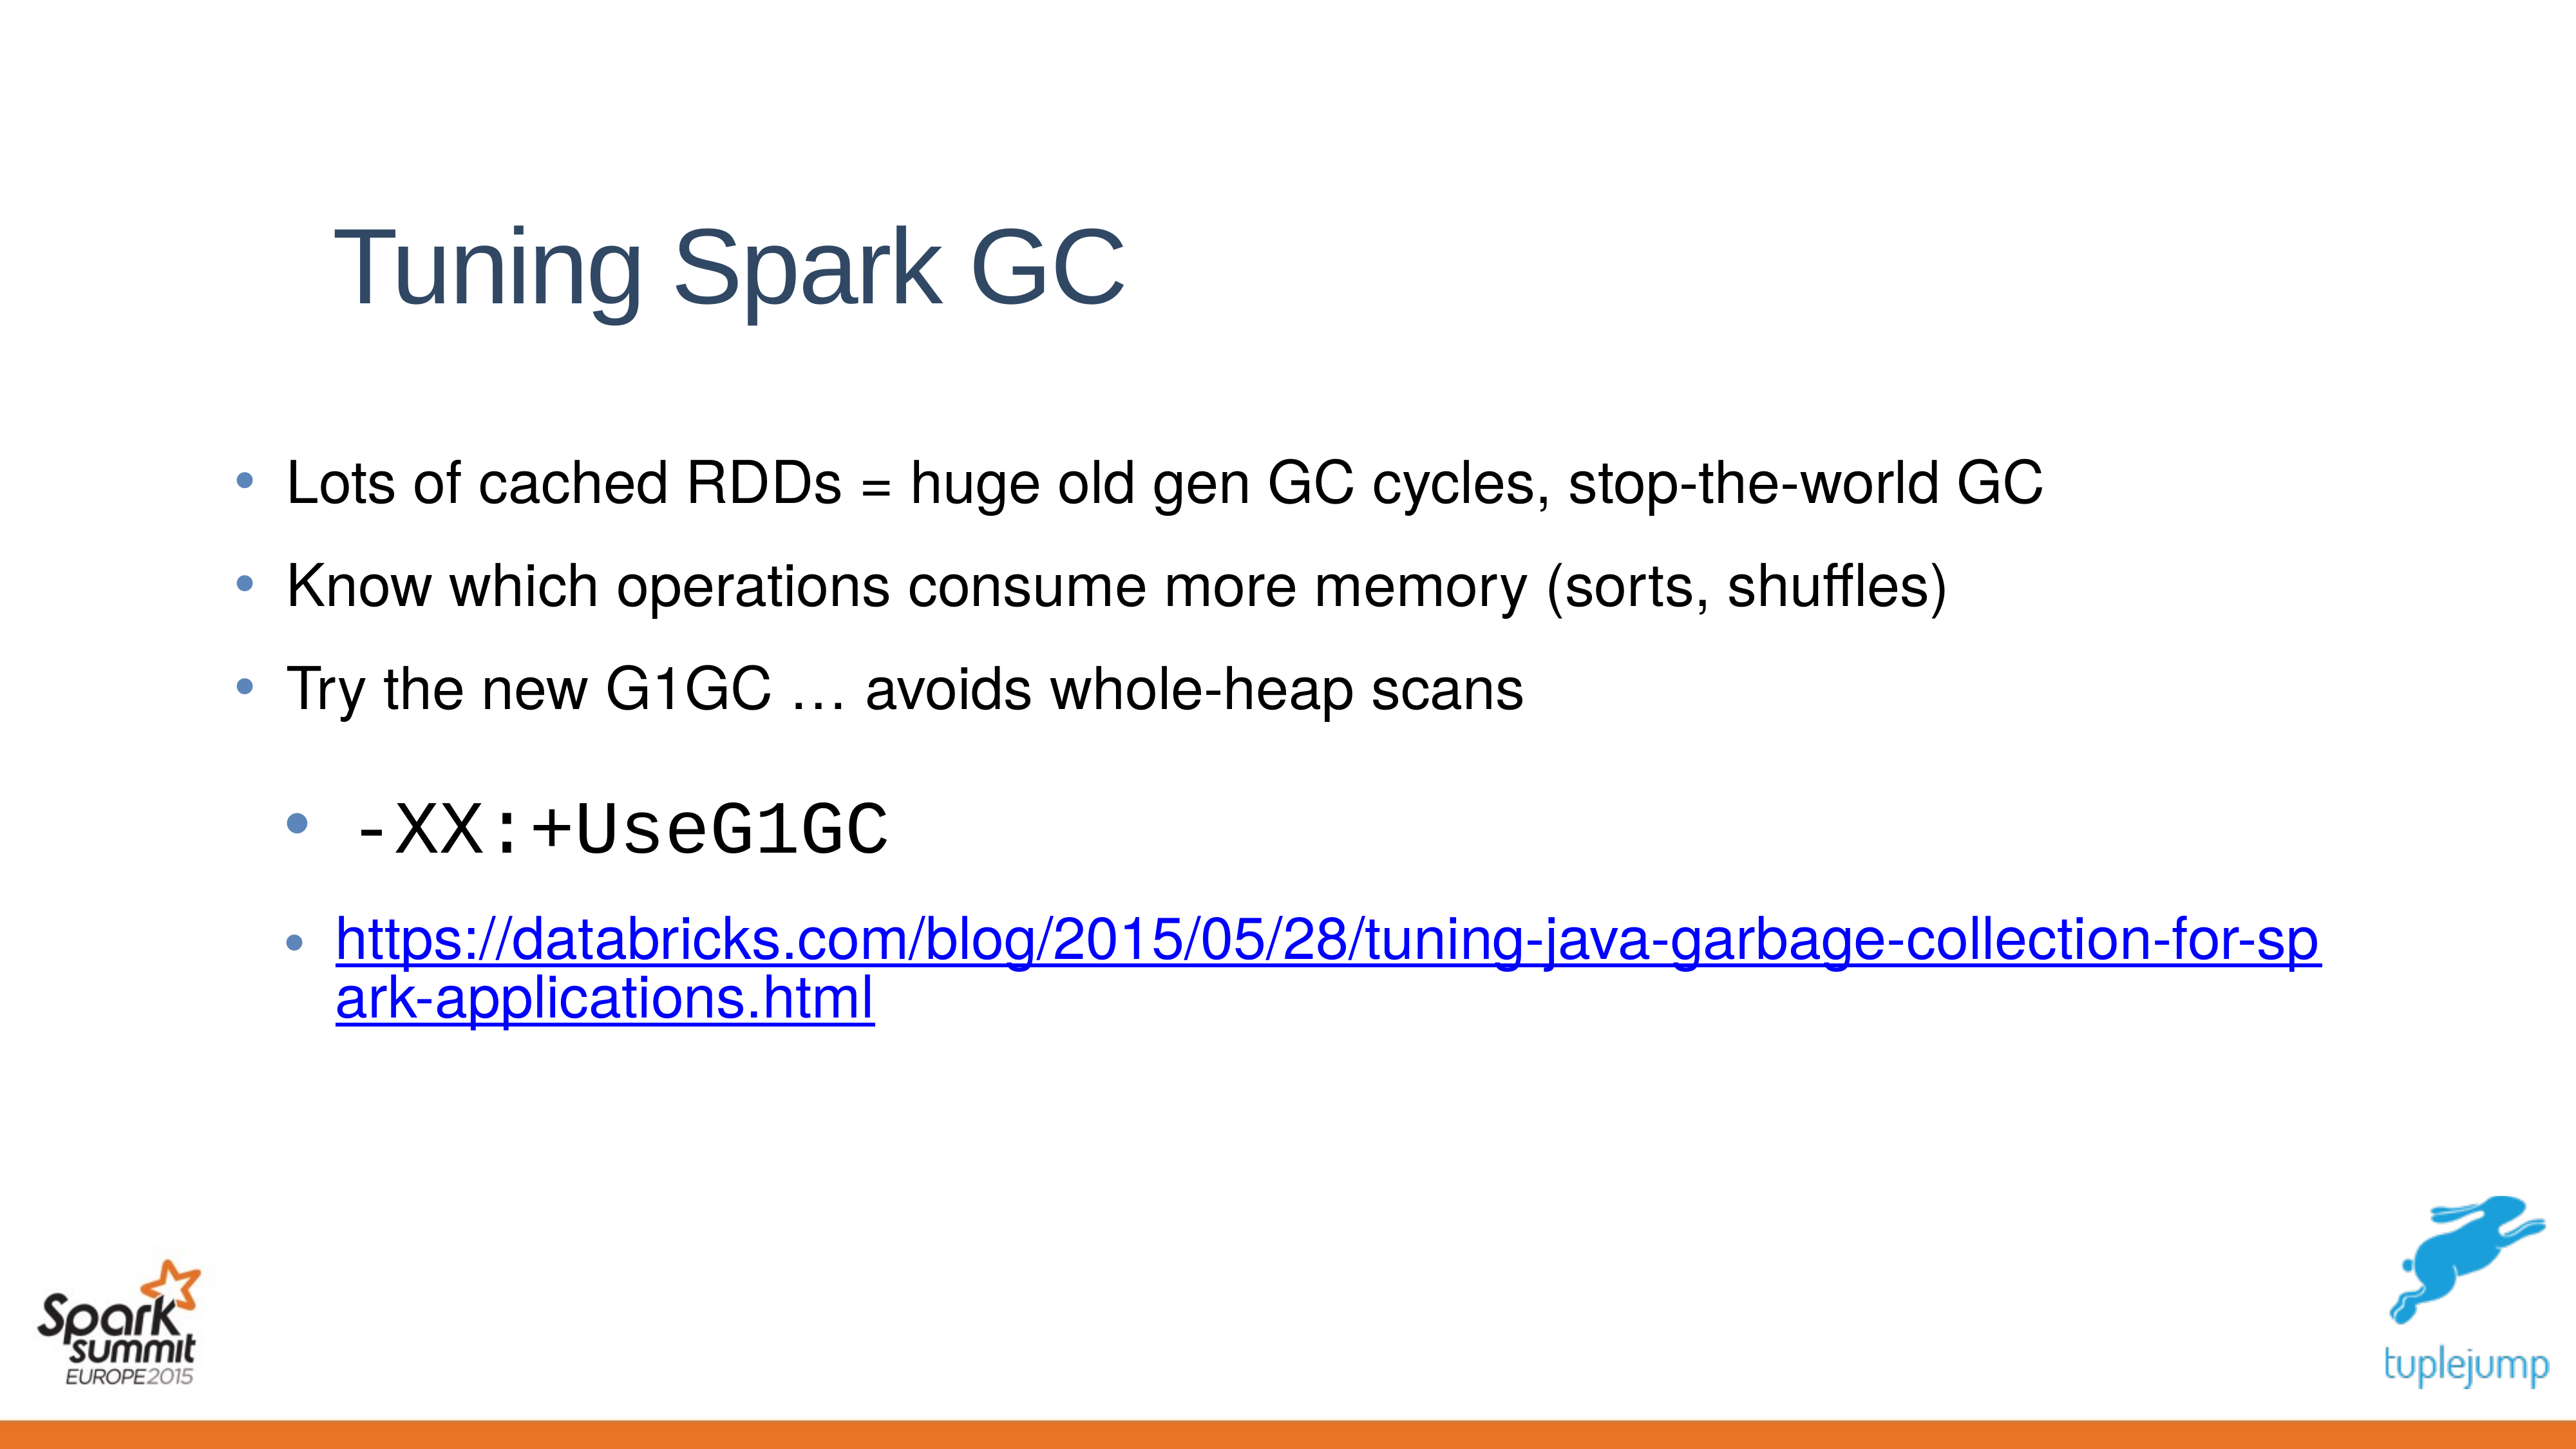

24
# Tuning Spark GC
Lots of cached RDDs = huge old gen GC cycles, stop-the-world GC
Know which operations consume more memory (sorts, shuffles)
Try the new G1GC … avoids whole-heap scans
-XX:+UseG1GC
https://databricks.com/blog/2015/05/28/tuning-java-garbage-collection-for-spark-applications.html